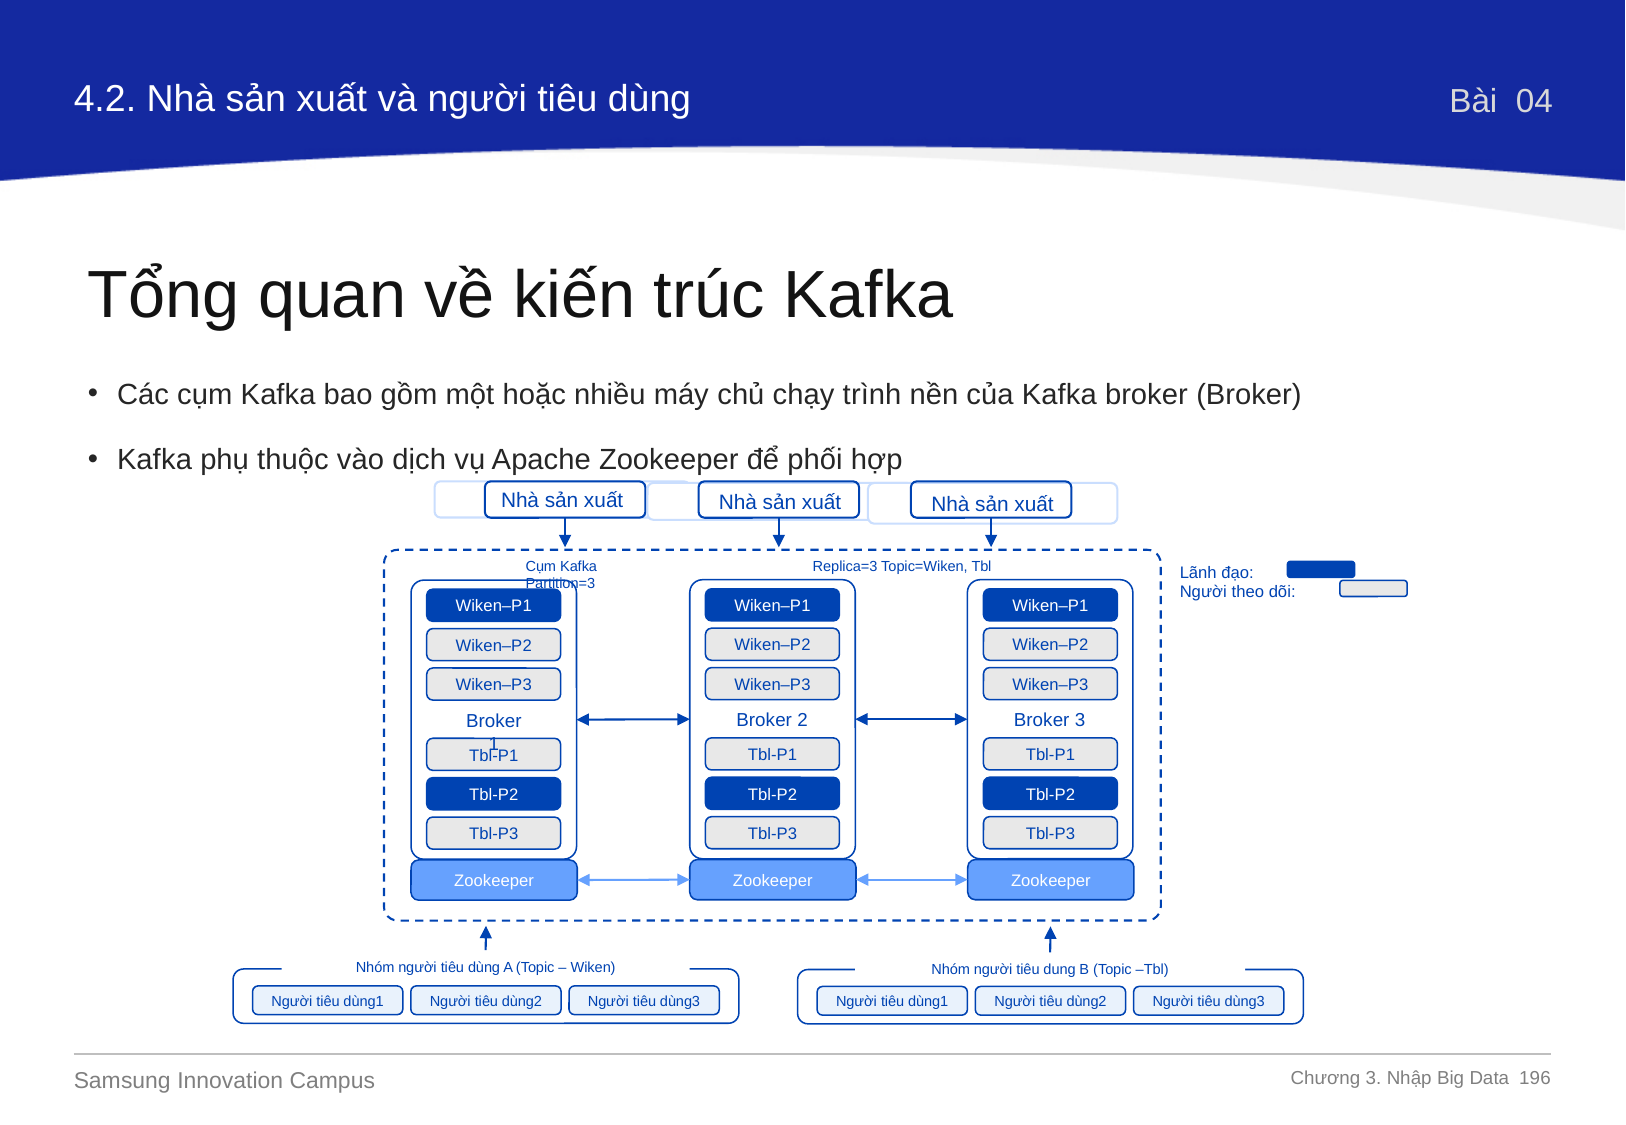

4.2. Nhà sản xuất và người tiêu dùng
Bài  04
Tổng quan về kiến trúc Kafka
Các cụm Kafka bao gồm một hoặc nhiều máy chủ chạy trình nền của Kafka broker (Broker)
Kafka phụ thuộc vào dịch vụ Apache Zookeeper để phối hợp

Nhà sản xuất

Nhà sản xuất

Nhà sản xuất
Cụm Kafka                                                      Replica=3 Topic=Wiken, Tbl Partition=3

Lãnh đạo:
Người theo dõi:

Wiken–P1
Wiken–P1
Wiken–P1
Wiken–P2
Wiken–P2
Wiken–P2
Wiken–P3
Wiken–P3
Wiken–P3
Broker 2
Broker 3
Broker 1
Tbl-P1
Tbl-P1
Tbl-P1
Tbl-P2
Tbl-P2
Tbl-P2
Tbl-P3
Tbl-P3
Tbl-P3
Zookeeper
Zookeeper
Zookeeper
Nhóm người tiêu dùng A (Topic – Wiken)

Người tiêu dùng3
Người tiêu dùng1
Người tiêu dùng2
Nhóm người tiêu dung B (Topic –Tbl)

Người tiêu dùng3
Người tiêu dùng1
Người tiêu dùng2